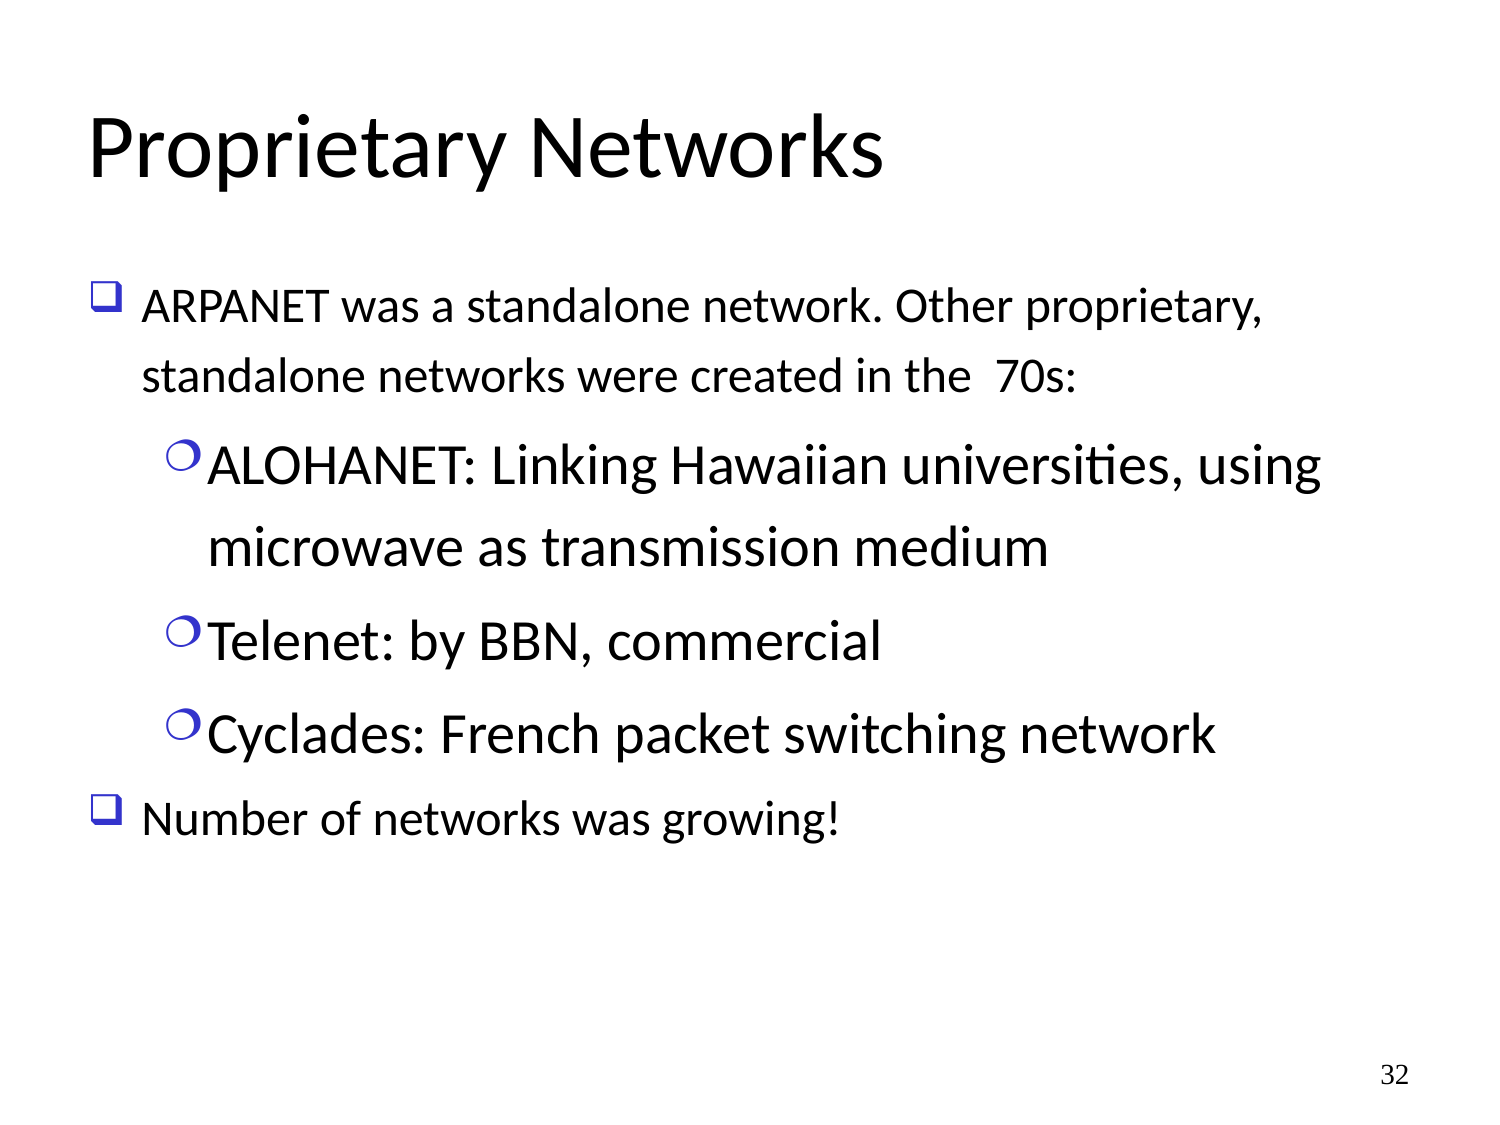

# Proprietary Networks
ARPANET was a standalone network. Other proprietary, standalone networks were created in the  70s:
ALOHANET: Linking Hawaiian universities, using microwave as transmission medium
Telenet: by BBN, commercial
Cyclades: French packet switching network
Number of networks was growing!
32